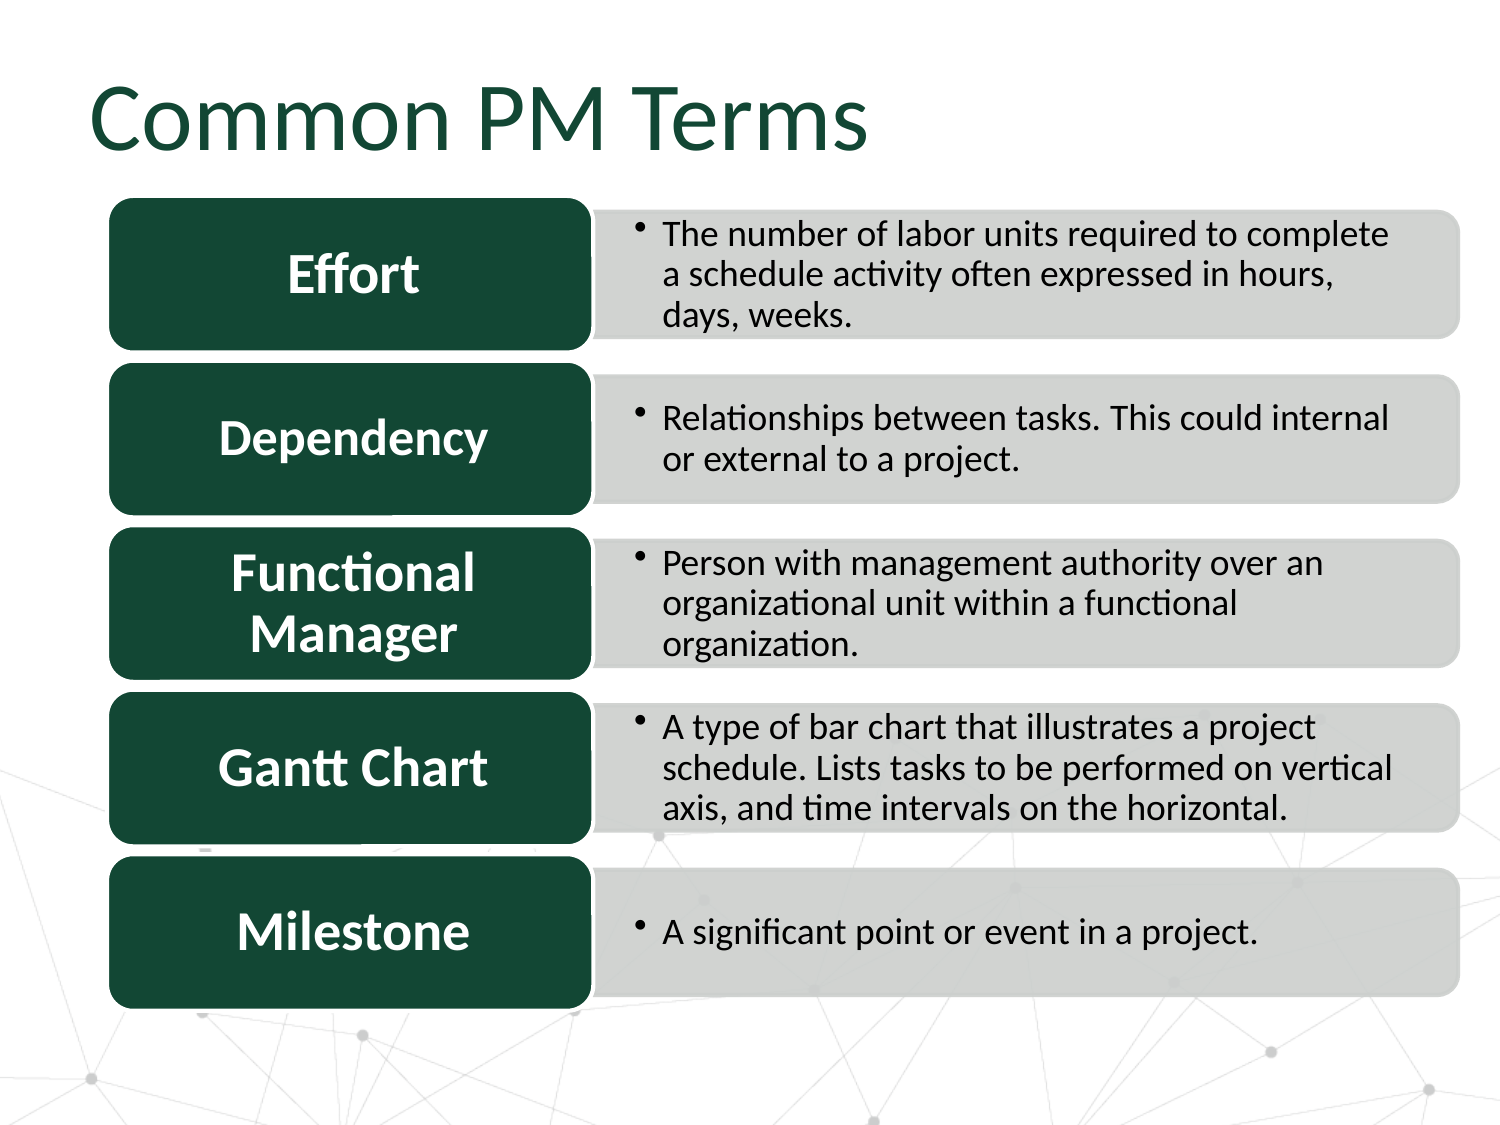

Common PM Terms
The number of labor units required to complete a schedule activity often expressed in hours, days, weeks.
Effort
Relationships between tasks. This could internal or external to a project.
Dependency
Person with management authority over an organizational unit within a functional organization.
Functional Manager
A type of bar chart that illustrates a project schedule. Lists tasks to be performed on vertical axis, and time intervals on the horizontal.
Gantt Chart
A significant point or event in a project.
Milestone